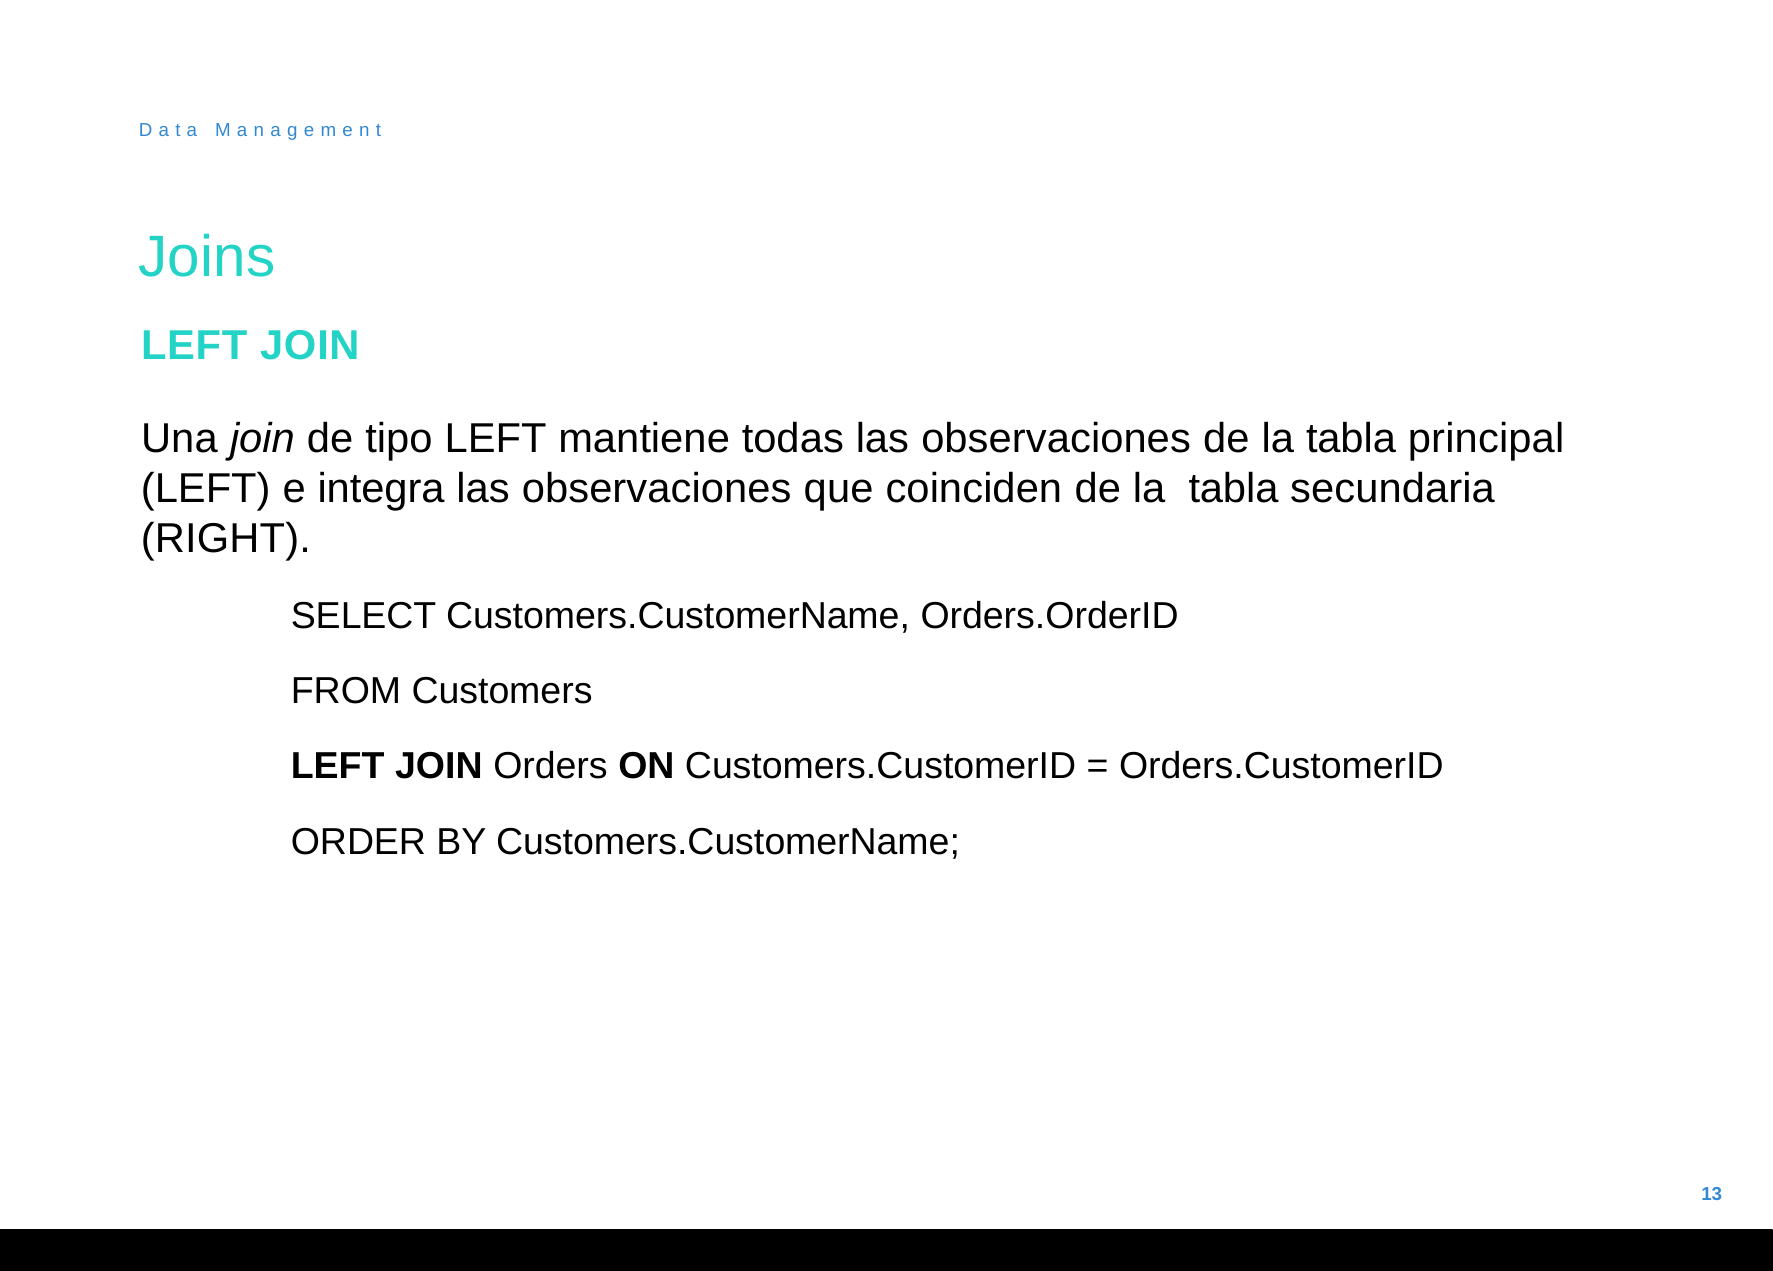

Data Management

# Joins
LEFT JOIN
Una join de tipo LEFT mantiene todas las observaciones de la tabla principal (LEFT) e integra las observaciones que coinciden de la  tabla secundaria (RIGHT).
	SELECT Customers.CustomerName, Orders.OrderID
	FROM Customers
	LEFT JOIN Orders ON Customers.CustomerID = Orders.CustomerID
	ORDER BY Customers.CustomerName;
13